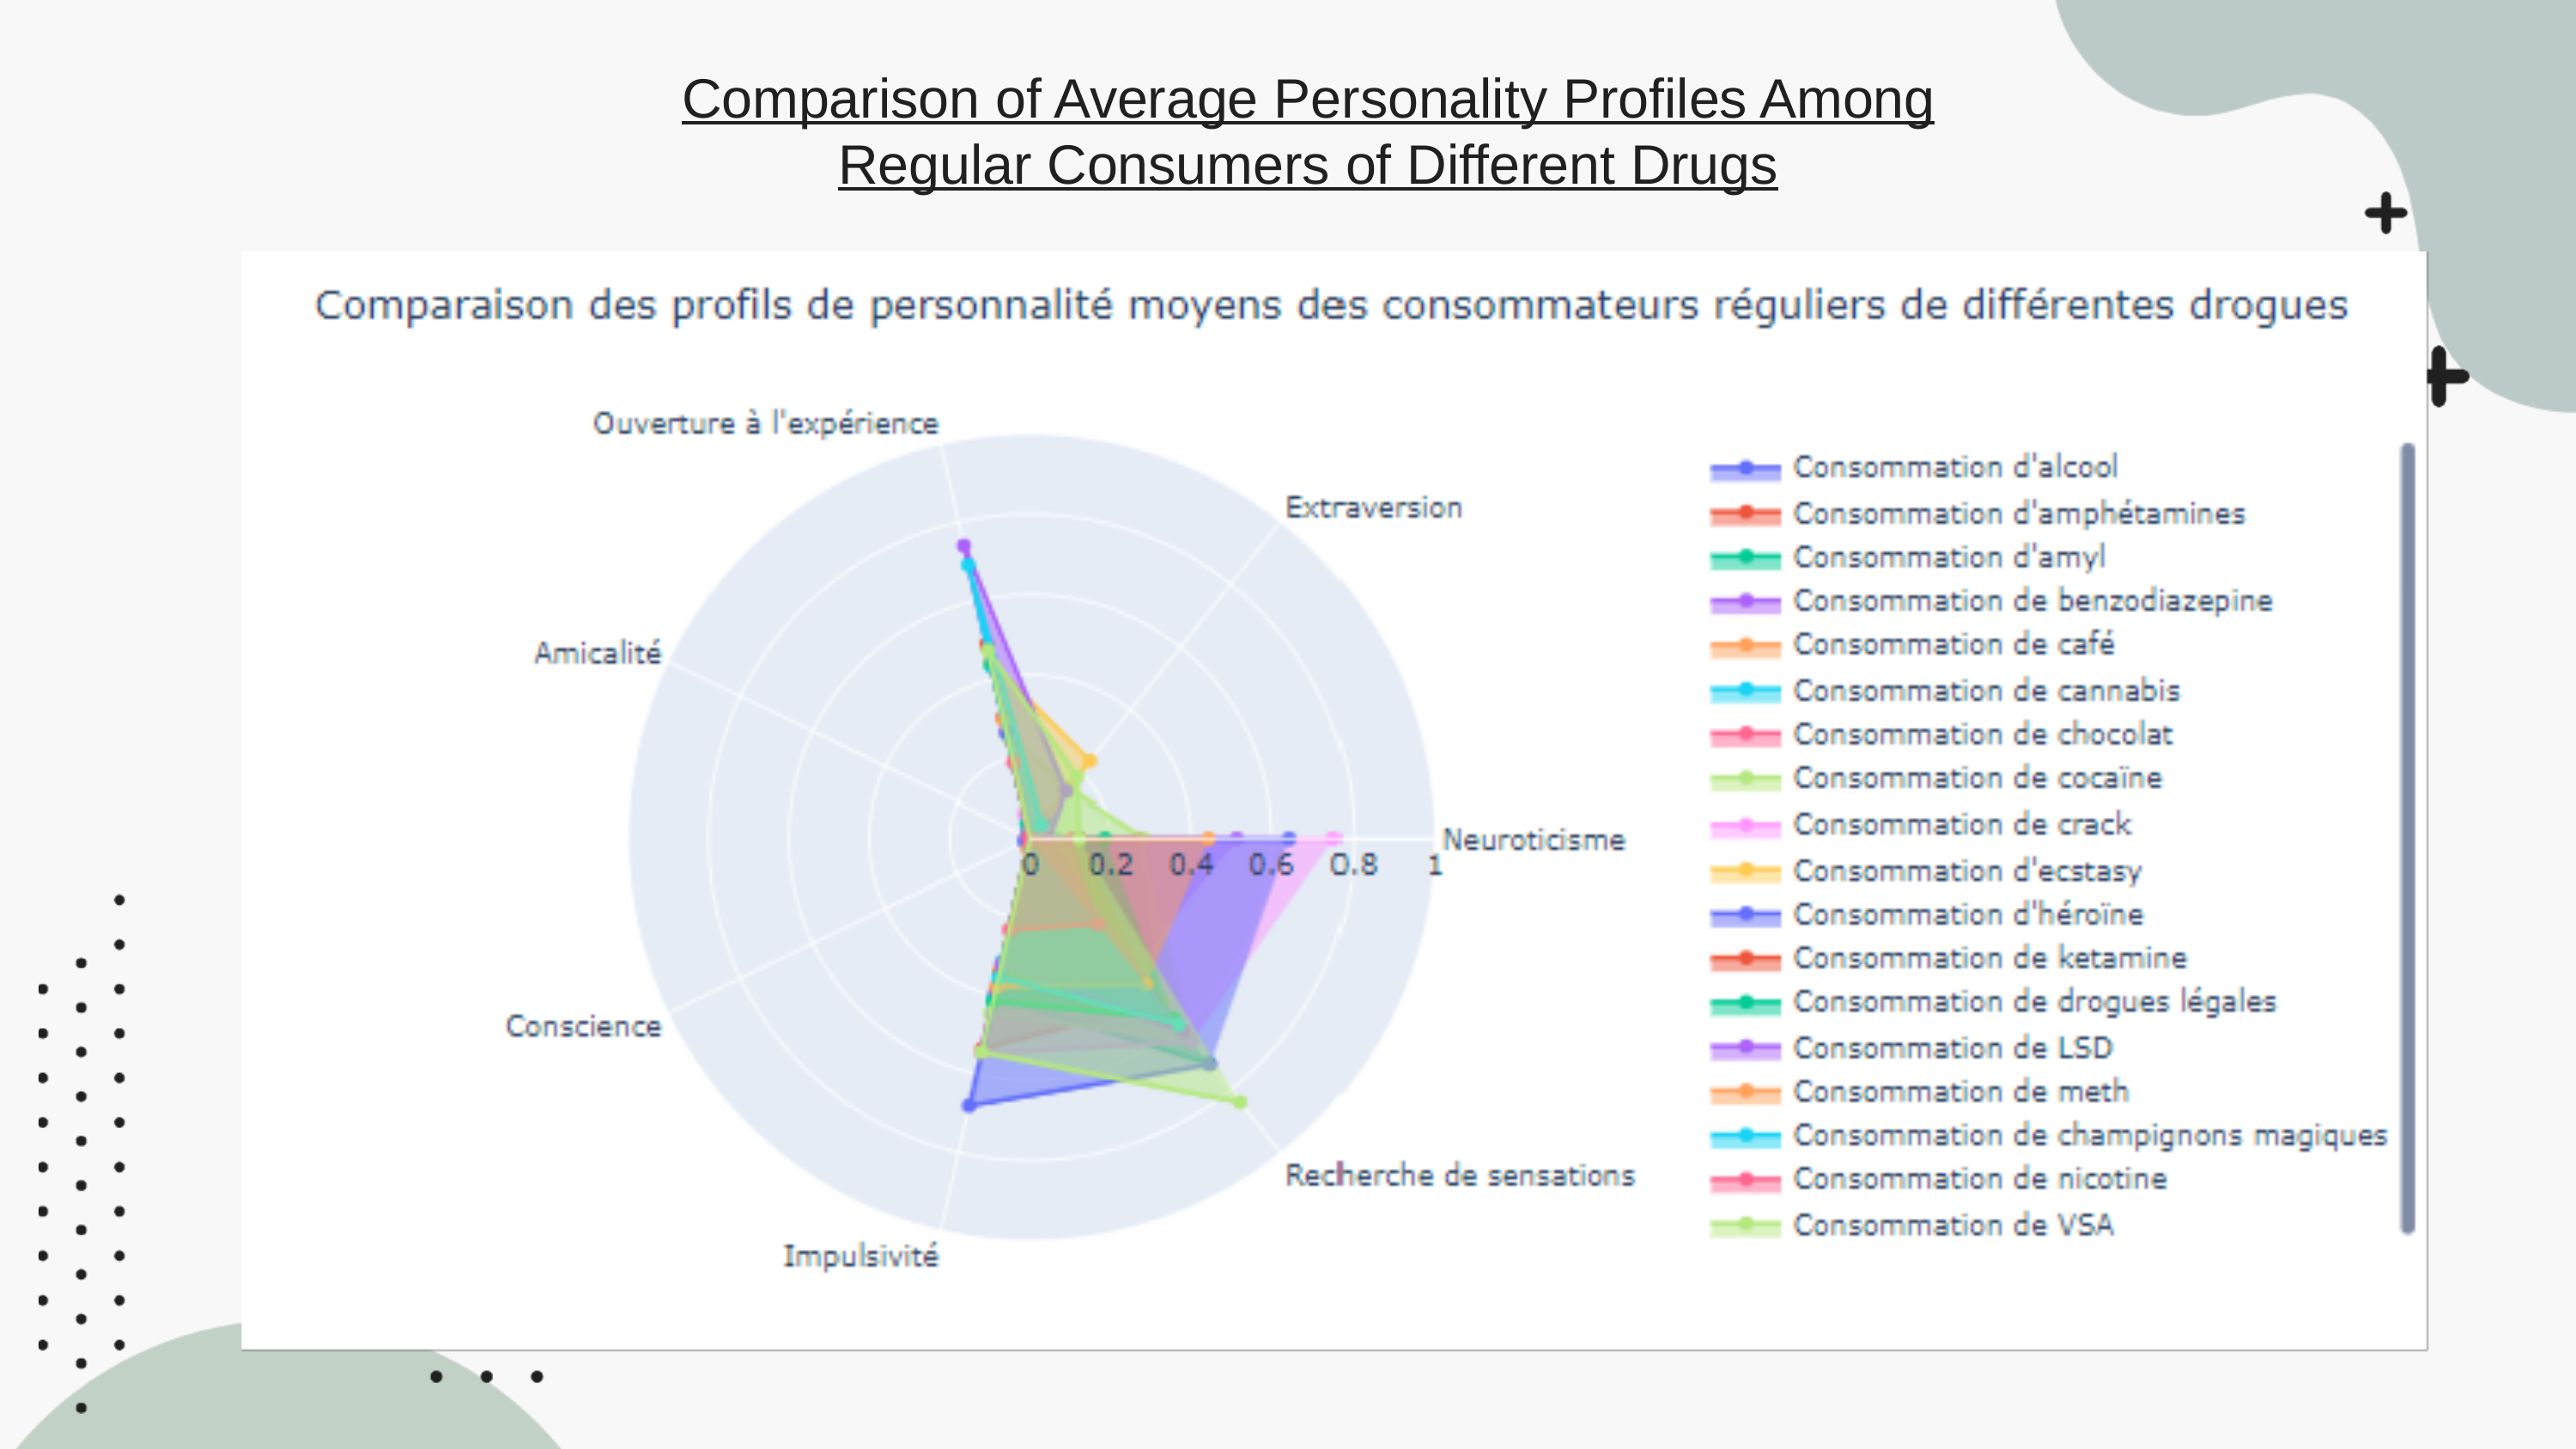

Comparison of Average Personality Profiles Among Regular Consumers of Different Drugs